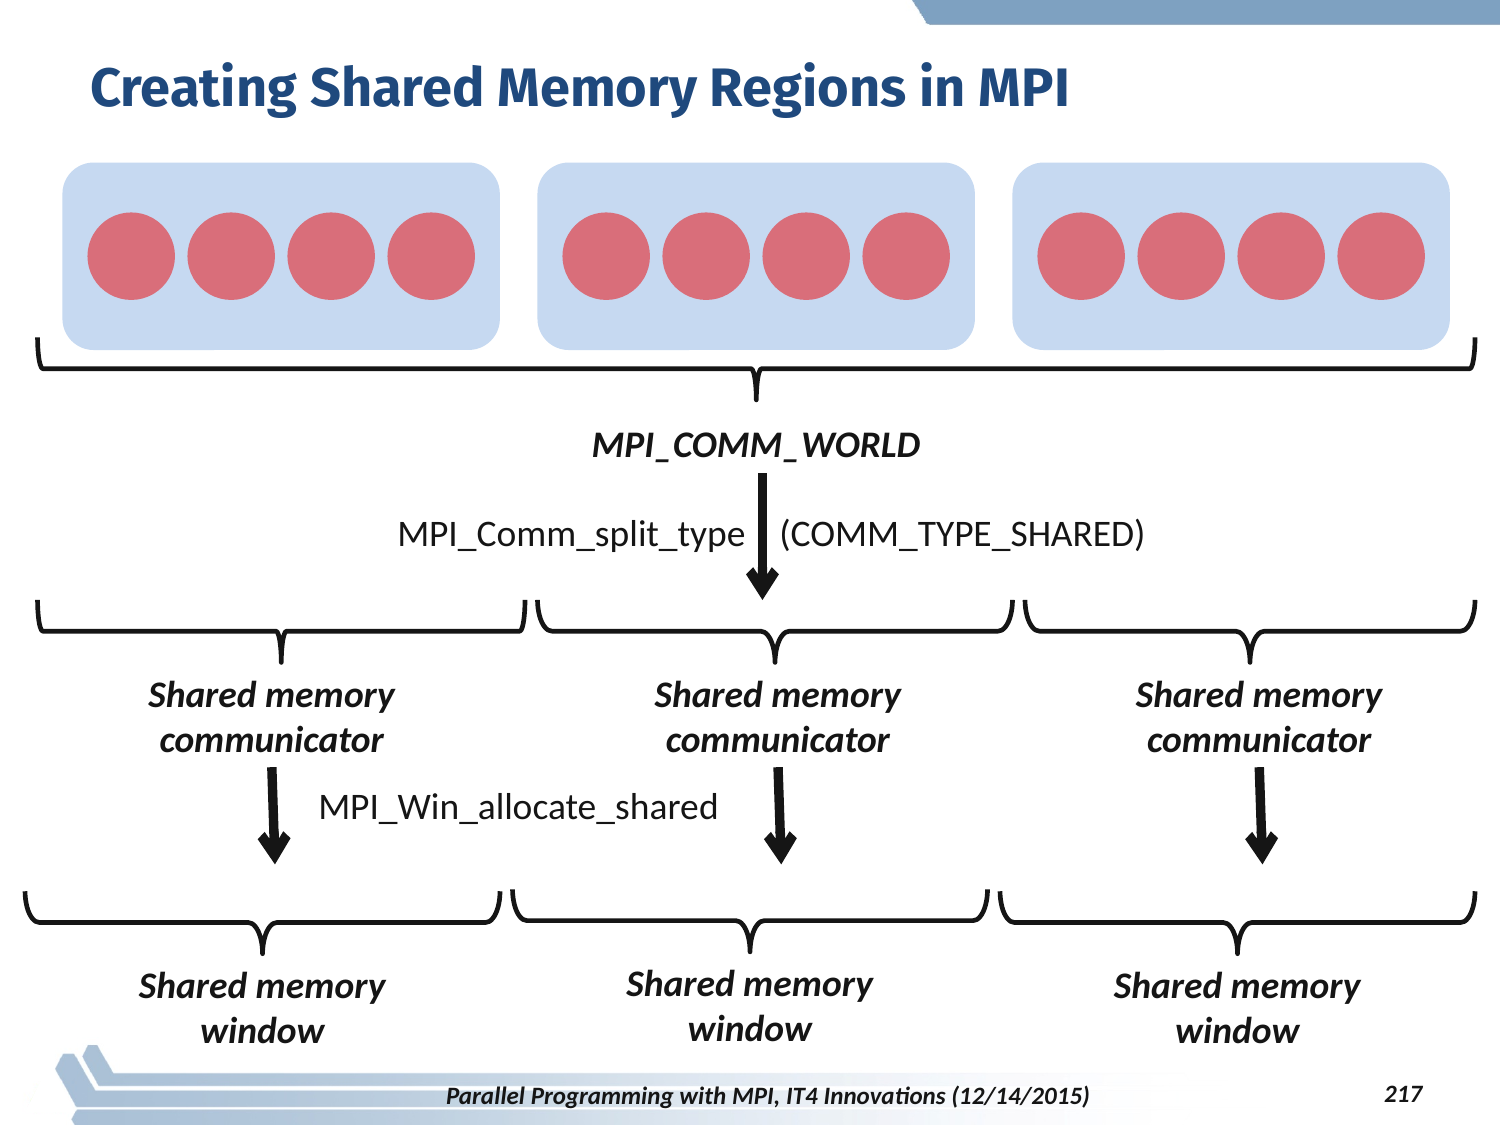

# Creating Shared Memory Regions in MPI

MPI_COMM_WORLD
MPI_Comm_split_type    (COMM_TYPE_SHARED)
Shared memory communicator
Shared memory communicator
Shared memory communicator

MPI_Win_allocate_shared
Shared memory window
Shared memory window
Shared memory window
217
Parallel Programming with MPI, IT4 Innovations (12/14/2015)